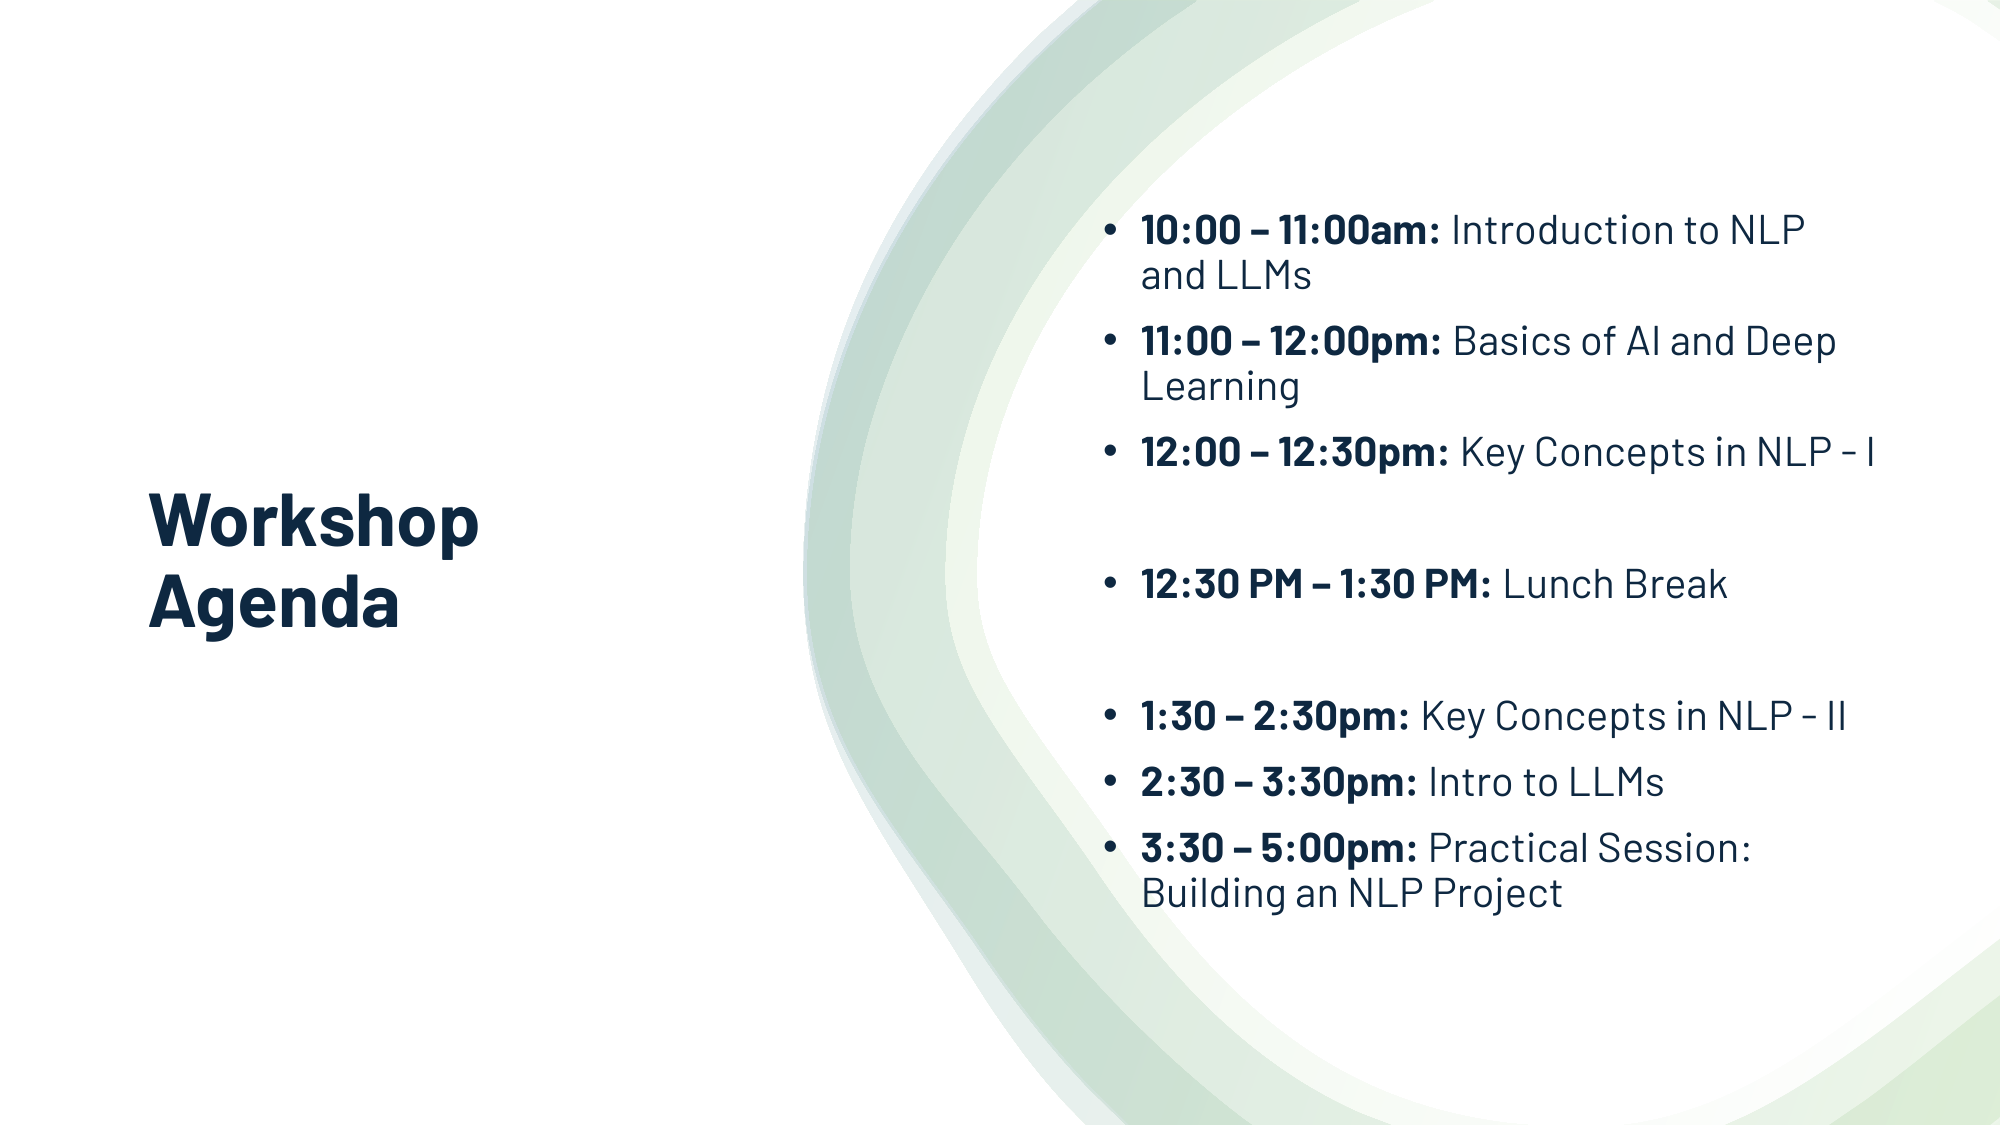

10:00 – 11:00am: Introduction to NLP and LLMs
11:00 – 12:00pm: Basics of AI and Deep Learning
12:00 – 12:30pm: Key Concepts in NLP - I

12:30 PM – 1:30 PM: Lunch Break

1:30 – 2:30pm: Key Concepts in NLP - II
2:30 – 3:30pm: Intro to LLMs
3:30 – 5:00pm: Practical Session: Building an NLP Project
# Workshop Agenda